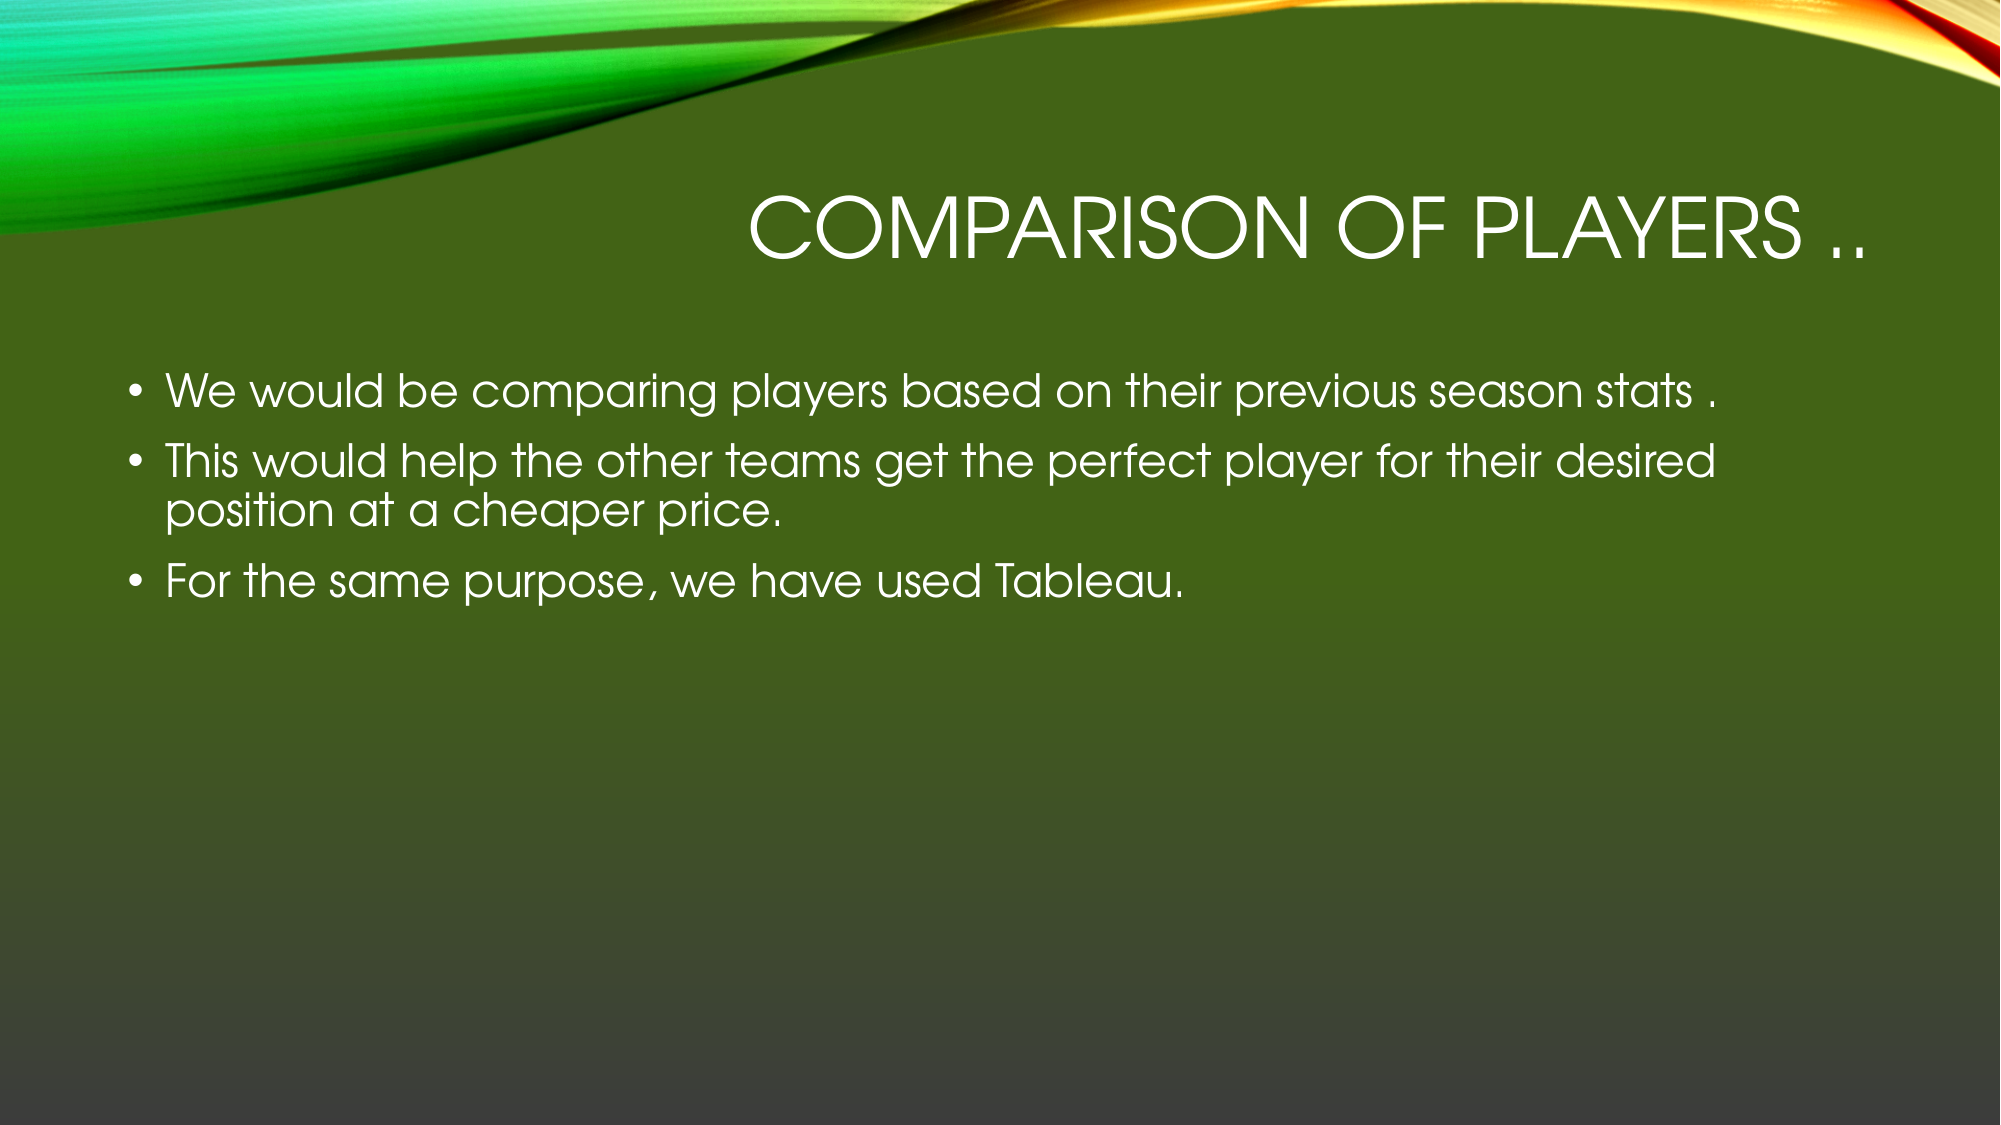

# Comparison of players ..
We would be comparing players based on their previous season stats .
This would help the other teams get the perfect player for their desired position at a cheaper price.
For the same purpose, we have used Tableau.